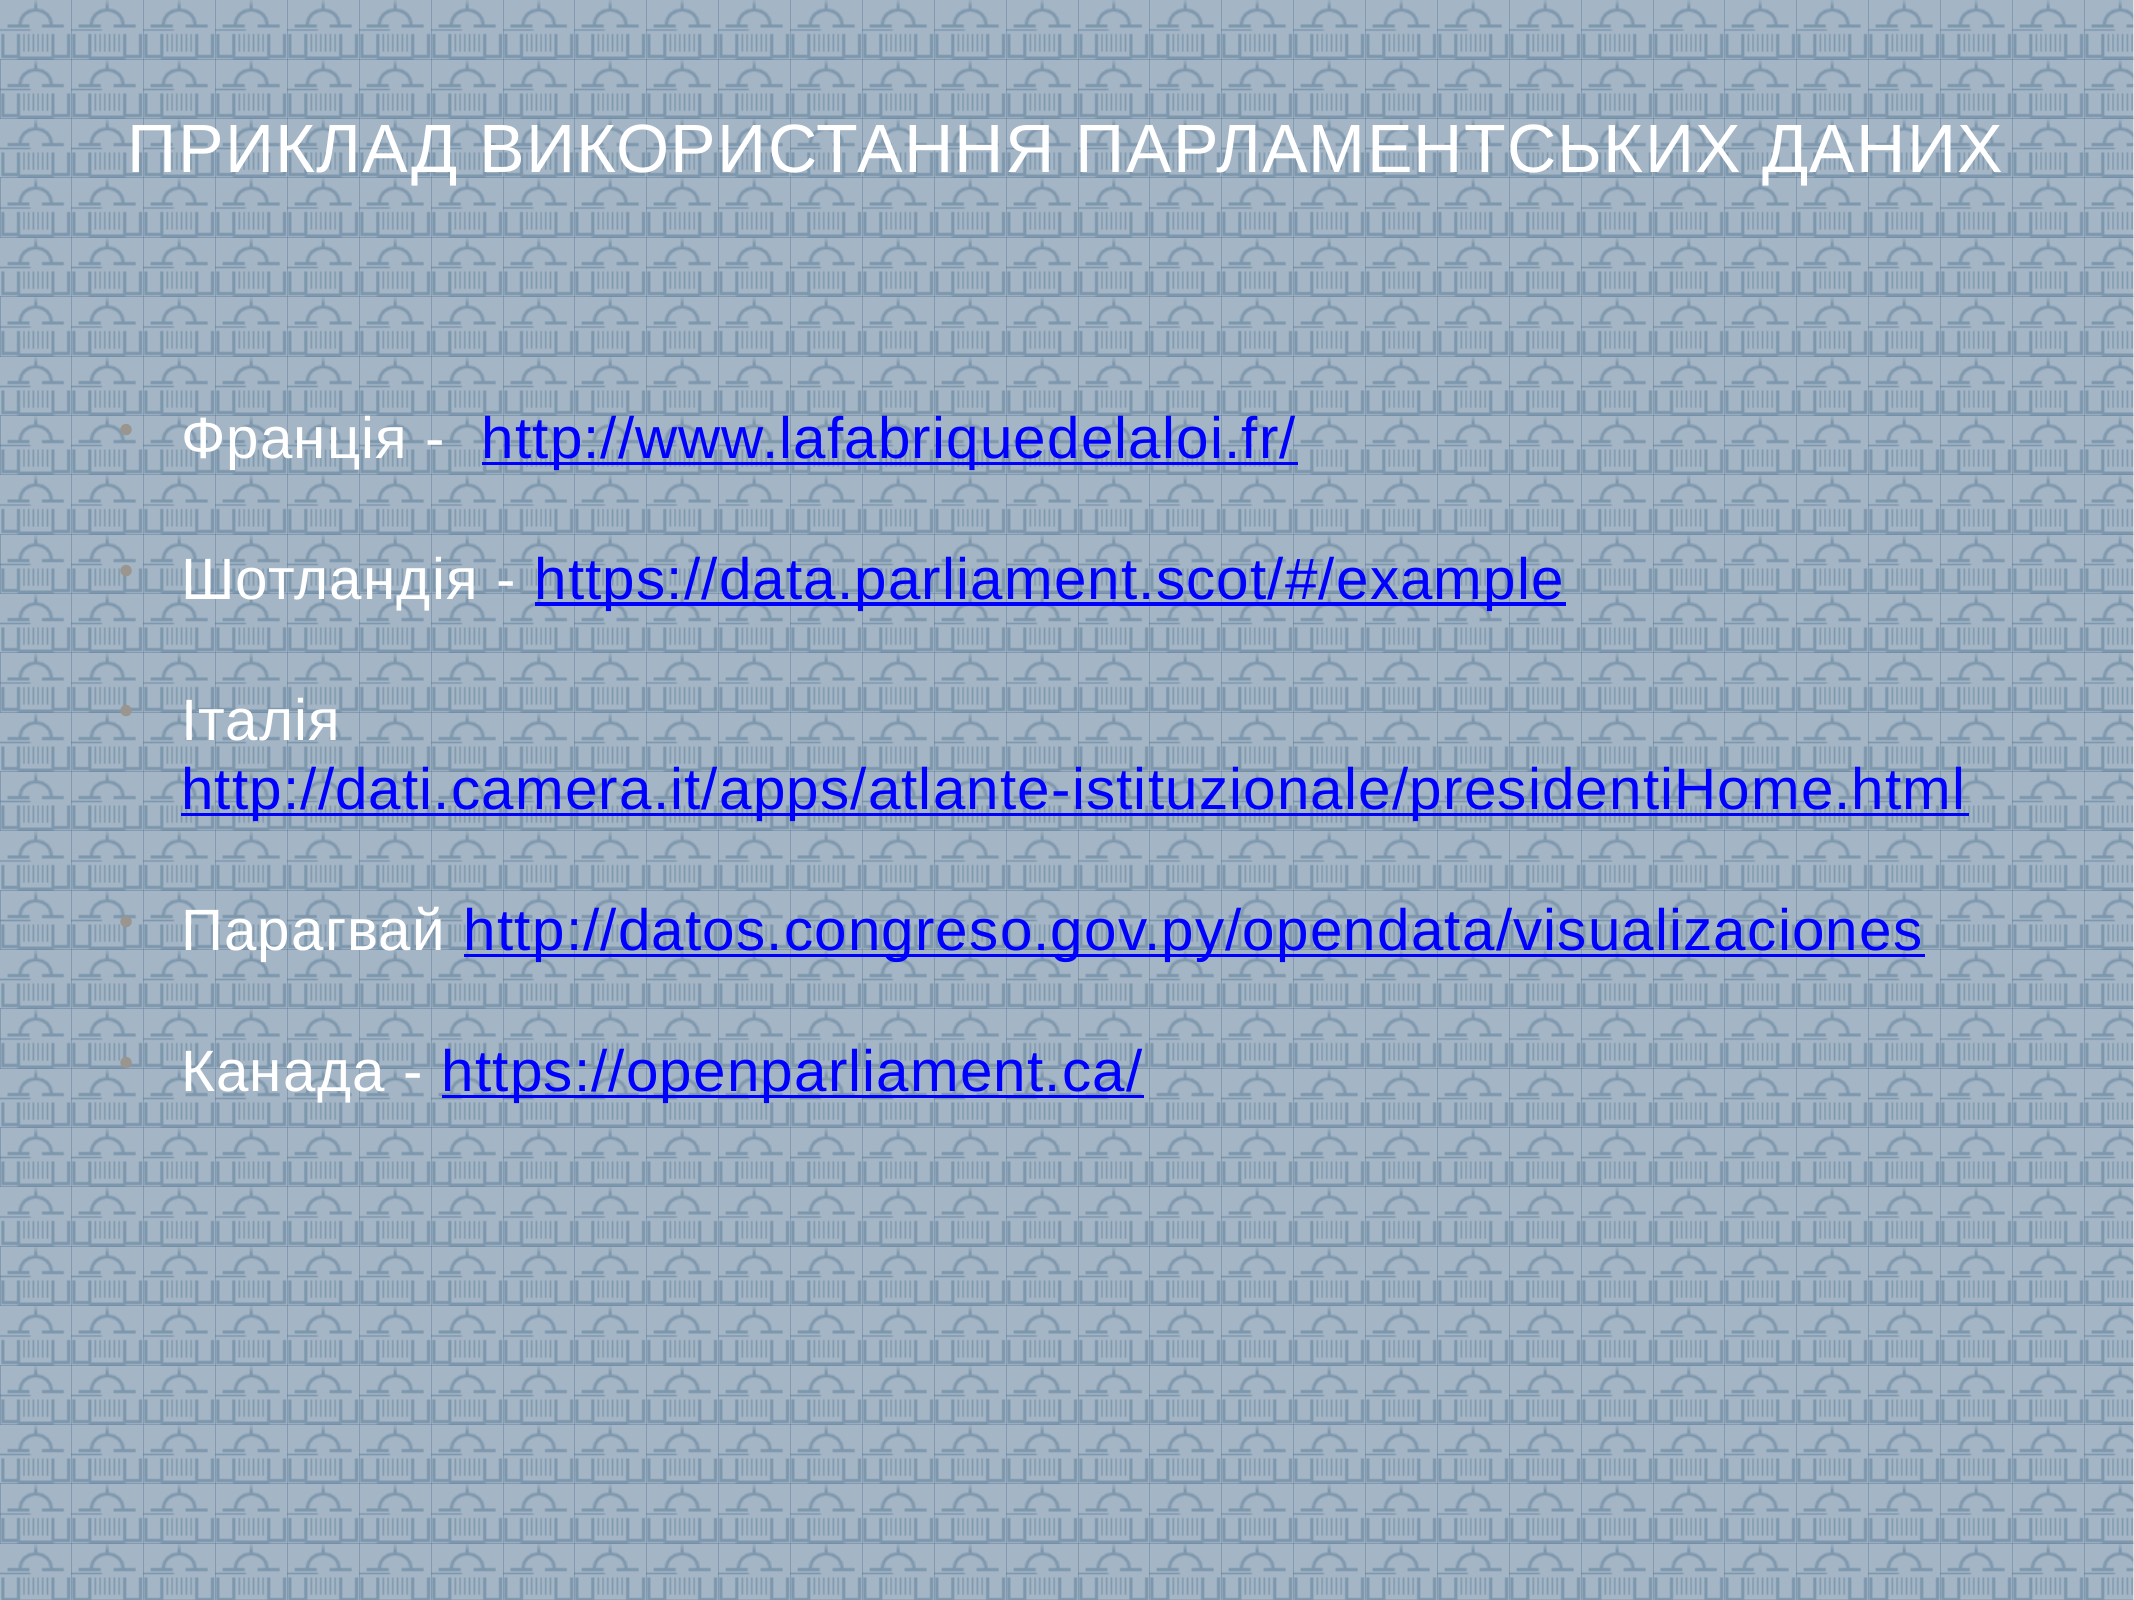

# Приклад ВИкористання Парламентських ДАНИХ
Франція -  http://www.lafabriquedelaloi.fr/
Шотландія - https://data.parliament.scot/#/example
Італія http://dati.camera.it/apps/atlante-istituzionale/presidentiHome.html
Парагвай http://datos.congreso.gov.py/opendata/visualizaciones
Канада - https://openparliament.ca/